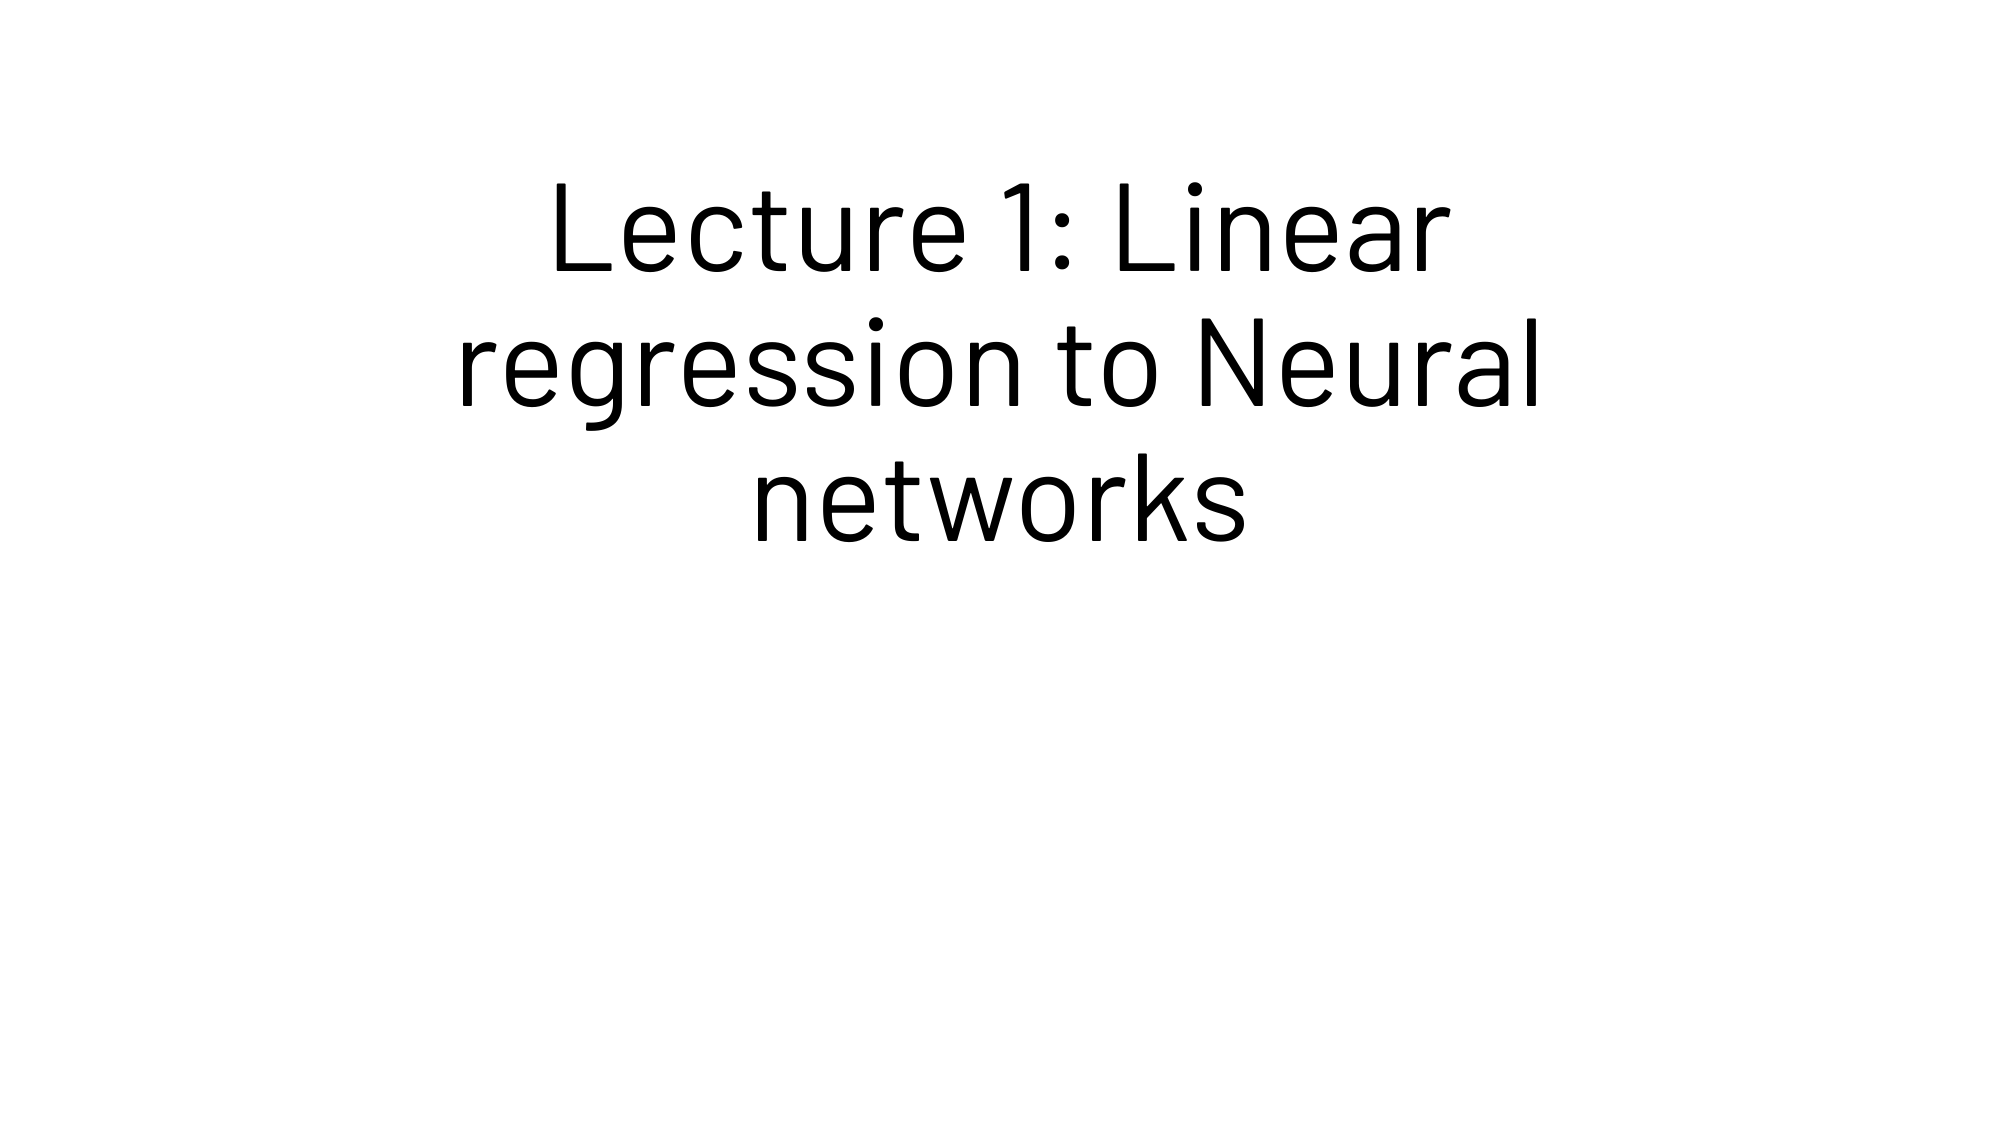

# Lecture 1: Linear regression to Neural networks